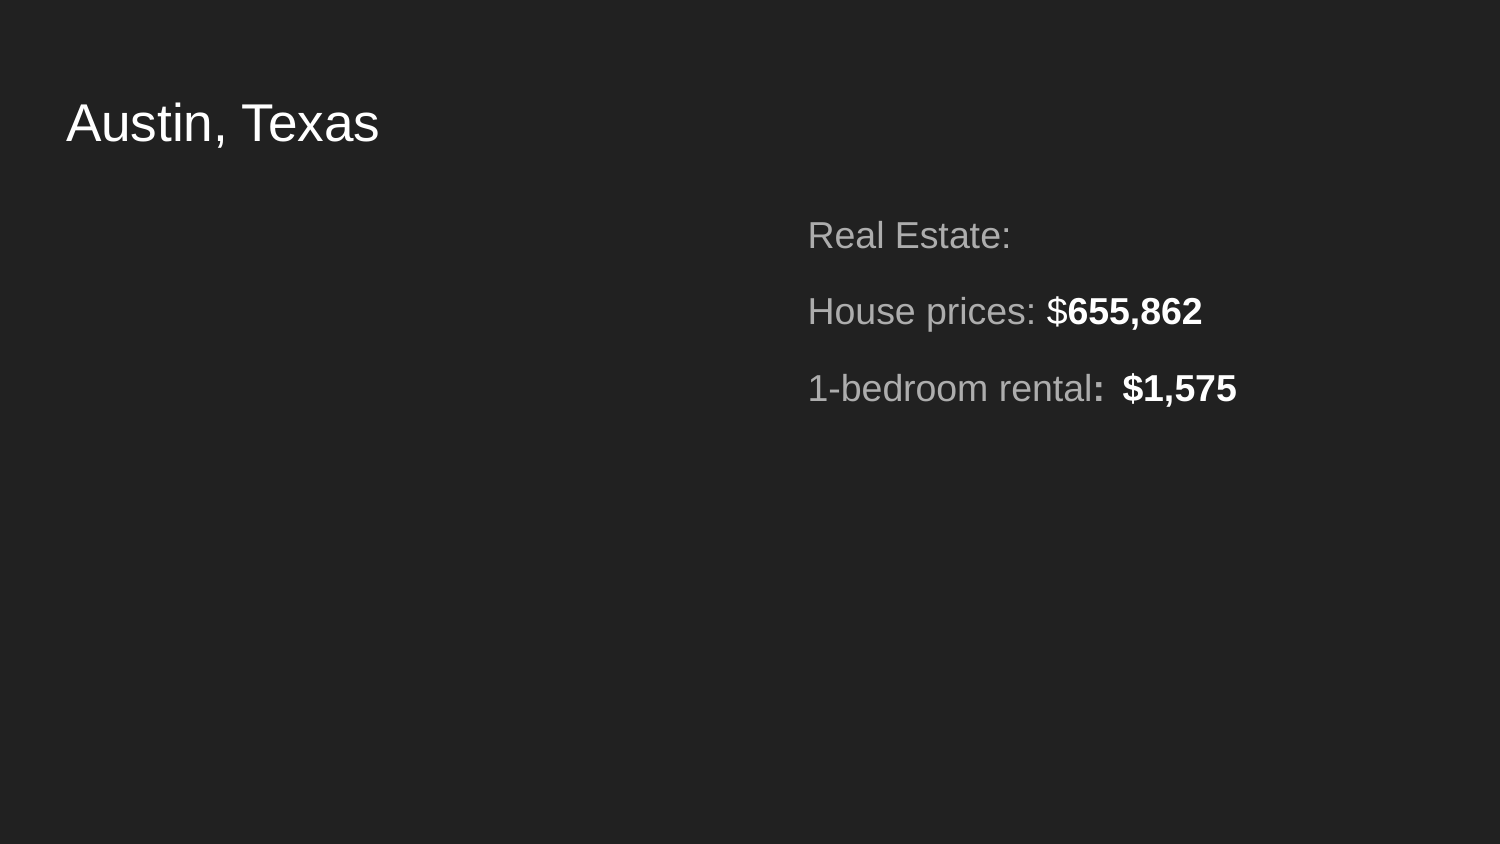

# Austin, Texas

Real Estate:
House prices: $655,862
1-bedroom rental:  $1,575